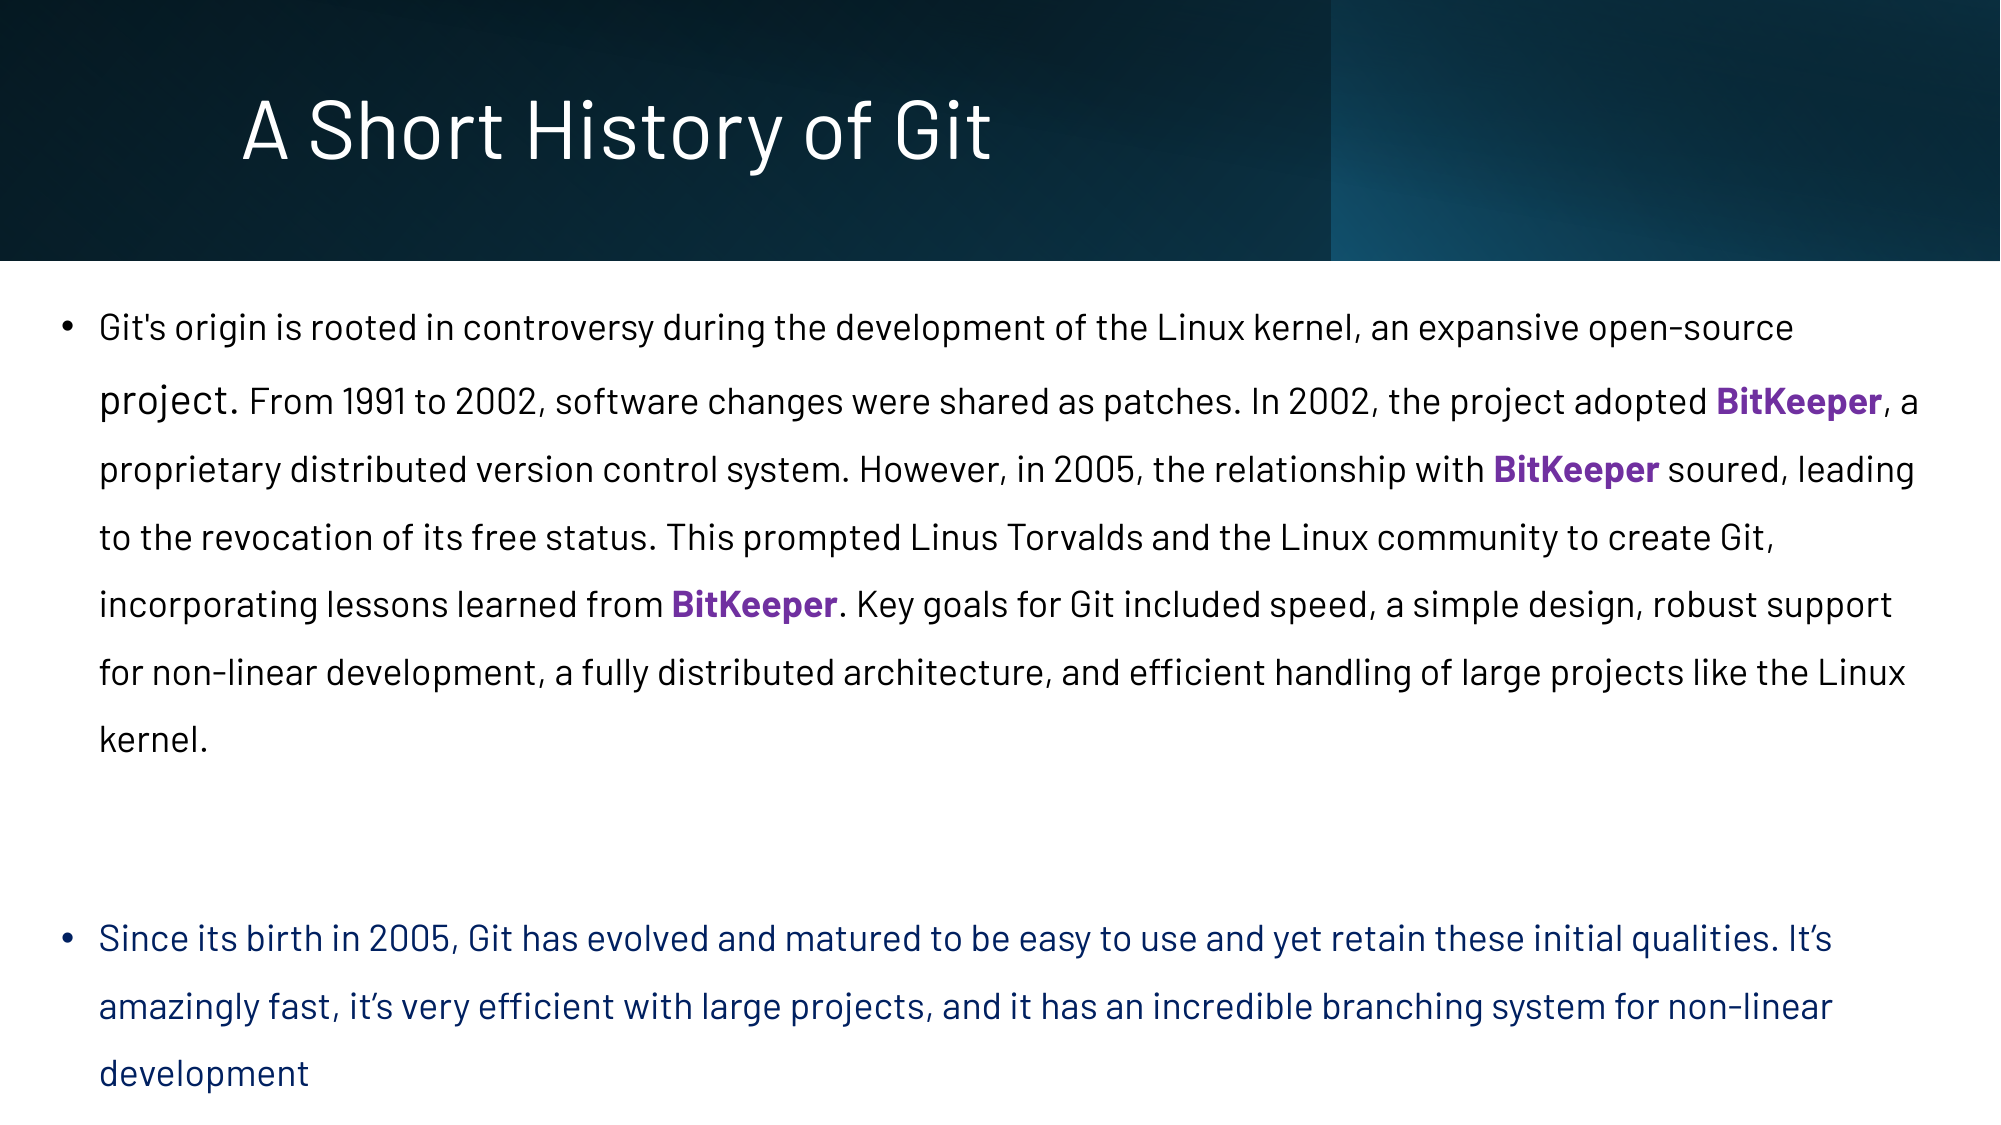

# A Short History of Git
Git's origin is rooted in controversy during the development of the Linux kernel, an expansive open-source project. From 1991 to 2002, software changes were shared as patches. In 2002, the project adopted BitKeeper, a proprietary distributed version control system. However, in 2005, the relationship with BitKeeper soured, leading to the revocation of its free status. This prompted Linus Torvalds and the Linux community to create Git, incorporating lessons learned from BitKeeper. Key goals for Git included speed, a simple design, robust support for non-linear development, a fully distributed architecture, and efficient handling of large projects like the Linux kernel.

Since its birth in 2005, Git has evolved and matured to be easy to use and yet retain these initial qualities. It’s amazingly fast, it’s very efficient with large projects, and it has an incredible branching system for non-linear development